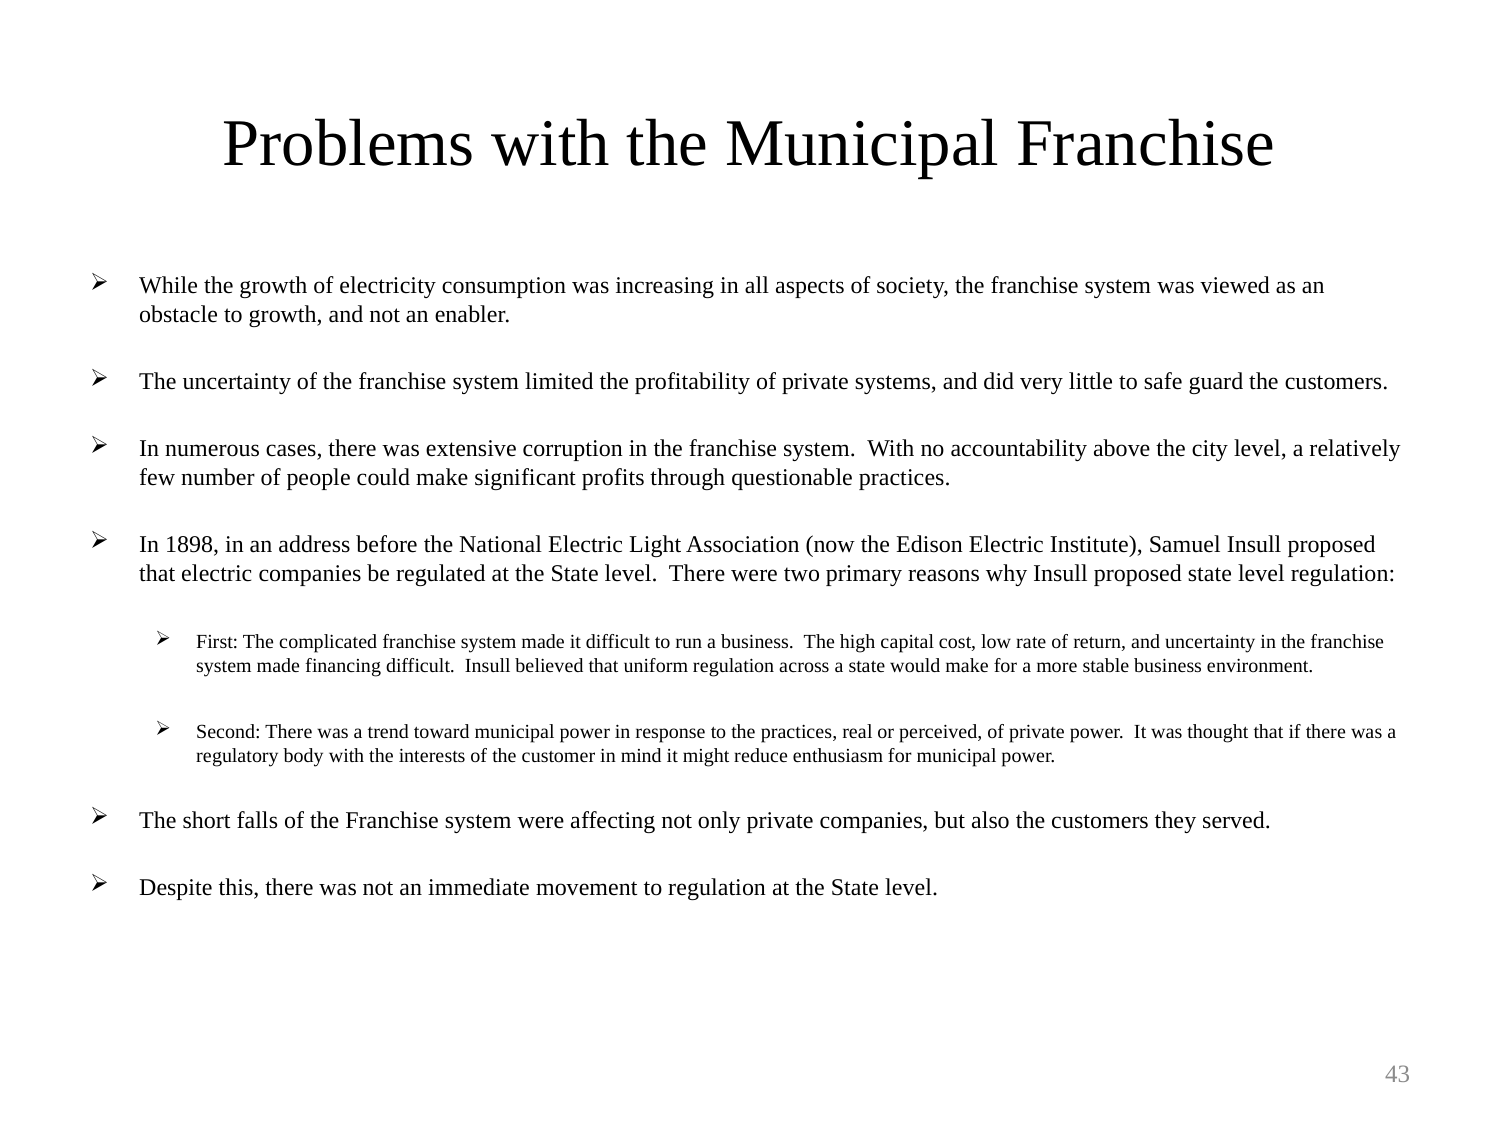

# Problems with the Municipal Franchise
While the growth of electricity consumption was increasing in all aspects of society, the franchise system was viewed as an obstacle to growth, and not an enabler.

The uncertainty of the franchise system limited the profitability of private systems, and did very little to safe guard the customers.

In numerous cases, there was extensive corruption in the franchise system.  With no accountability above the city level, a relatively few number of people could make significant profits through questionable practices.

In 1898, in an address before the National Electric Light Association (now the Edison Electric Institute), Samuel Insull proposed that electric companies be regulated at the State level.  There were two primary reasons why Insull proposed state level regulation:

First: The complicated franchise system made it difficult to run a business.  The high capital cost, low rate of return, and uncertainty in the franchise system made financing difficult.  Insull believed that uniform regulation across a state would make for a more stable business environment.

Second: There was a trend toward municipal power in response to the practices, real or perceived, of private power.  It was thought that if there was a regulatory body with the interests of the customer in mind it might reduce enthusiasm for municipal power.

The short falls of the Franchise system were affecting not only private companies, but also the customers they served.

Despite this, there was not an immediate movement to regulation at the State level.
43